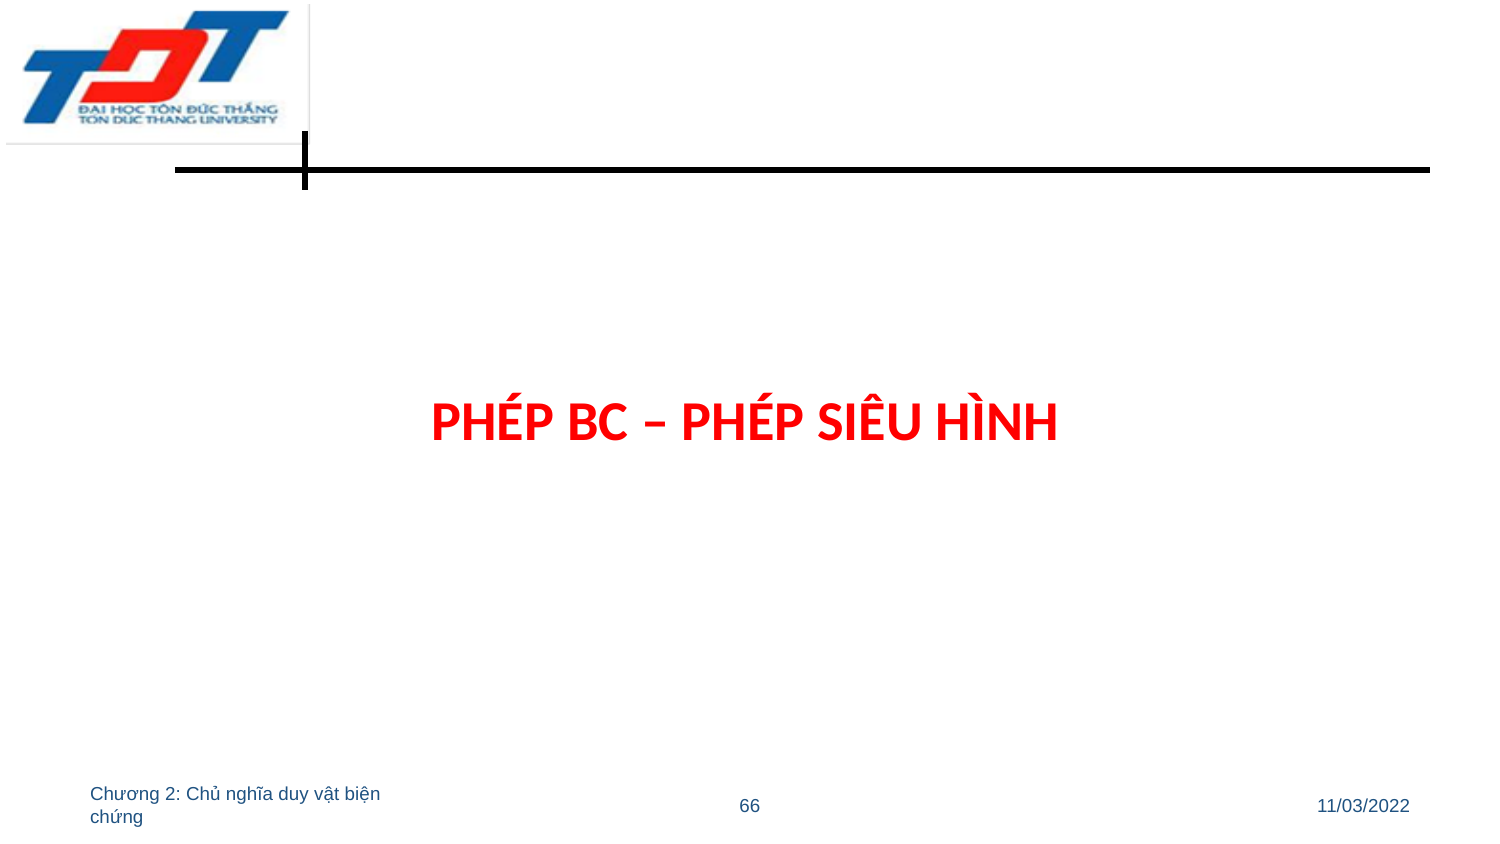

# PHÉP BC – PHÉP SIÊU HÌNH
Chương 2: Chủ nghĩa duy vật biện chứng
66
11/03/2022